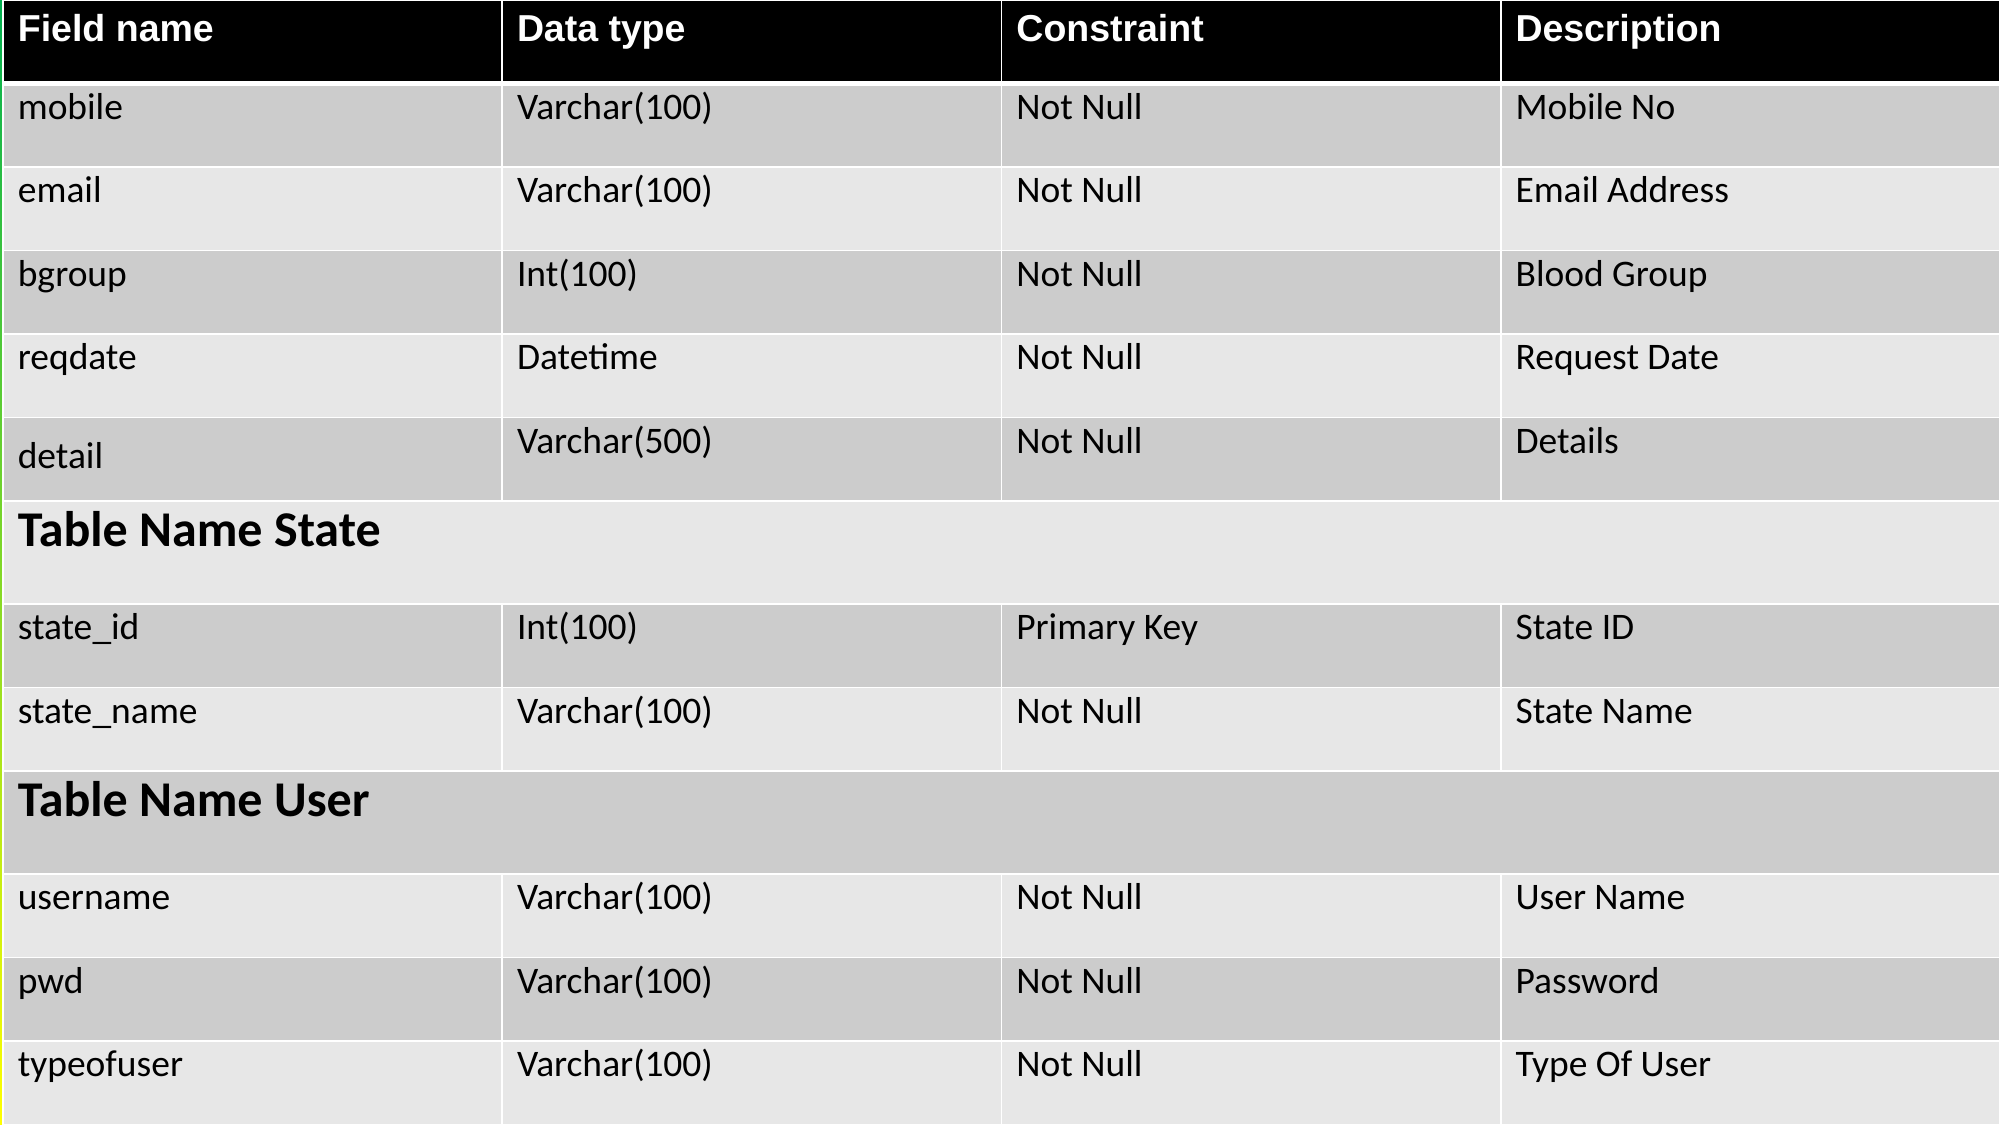

| Field name | Data type | Constraint | Description |
| --- | --- | --- | --- |
| mobile | Varchar(100) | Not Null | Mobile No |
| email | Varchar(100) | Not Null | Email Address |
| bgroup | Int(100) | Not Null | Blood Group |
| reqdate | Datetime | Not Null | Request Date |
| detail | Varchar(500) | Not Null | Details |
| Table Name State |  |  |  |
| state\_id | Int(100) | Primary Key | State ID |
| state\_name | Varchar(100) | Not Null | State Name |
| Table Name User |  |  |  |
| username | Varchar(100) | Not Null | User Name |
| pwd | Varchar(100) | Not Null | Password |
| typeofuser | Varchar(100) | Not Null | Type Of User |